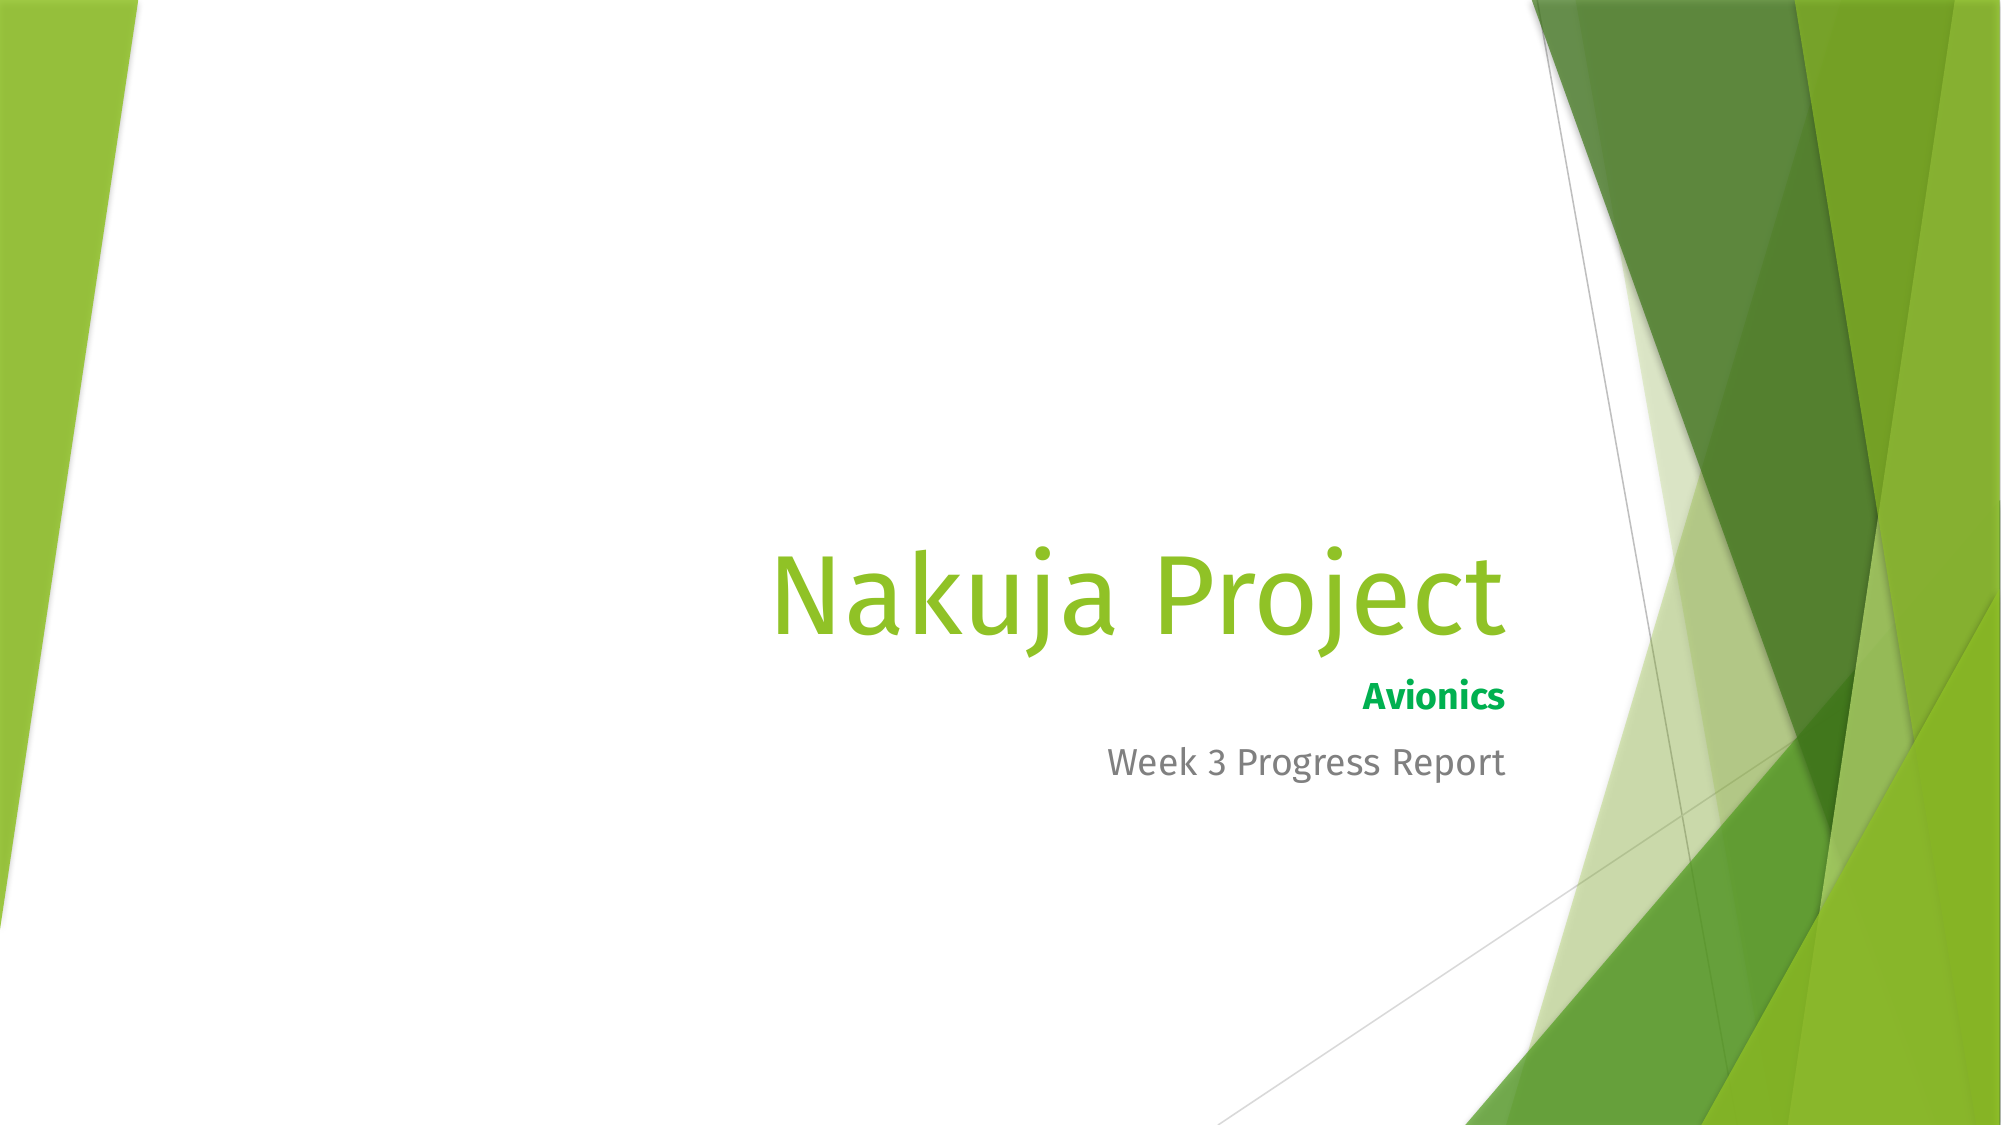

# Nakuja Project
Avionics
Week 3 Progress Report